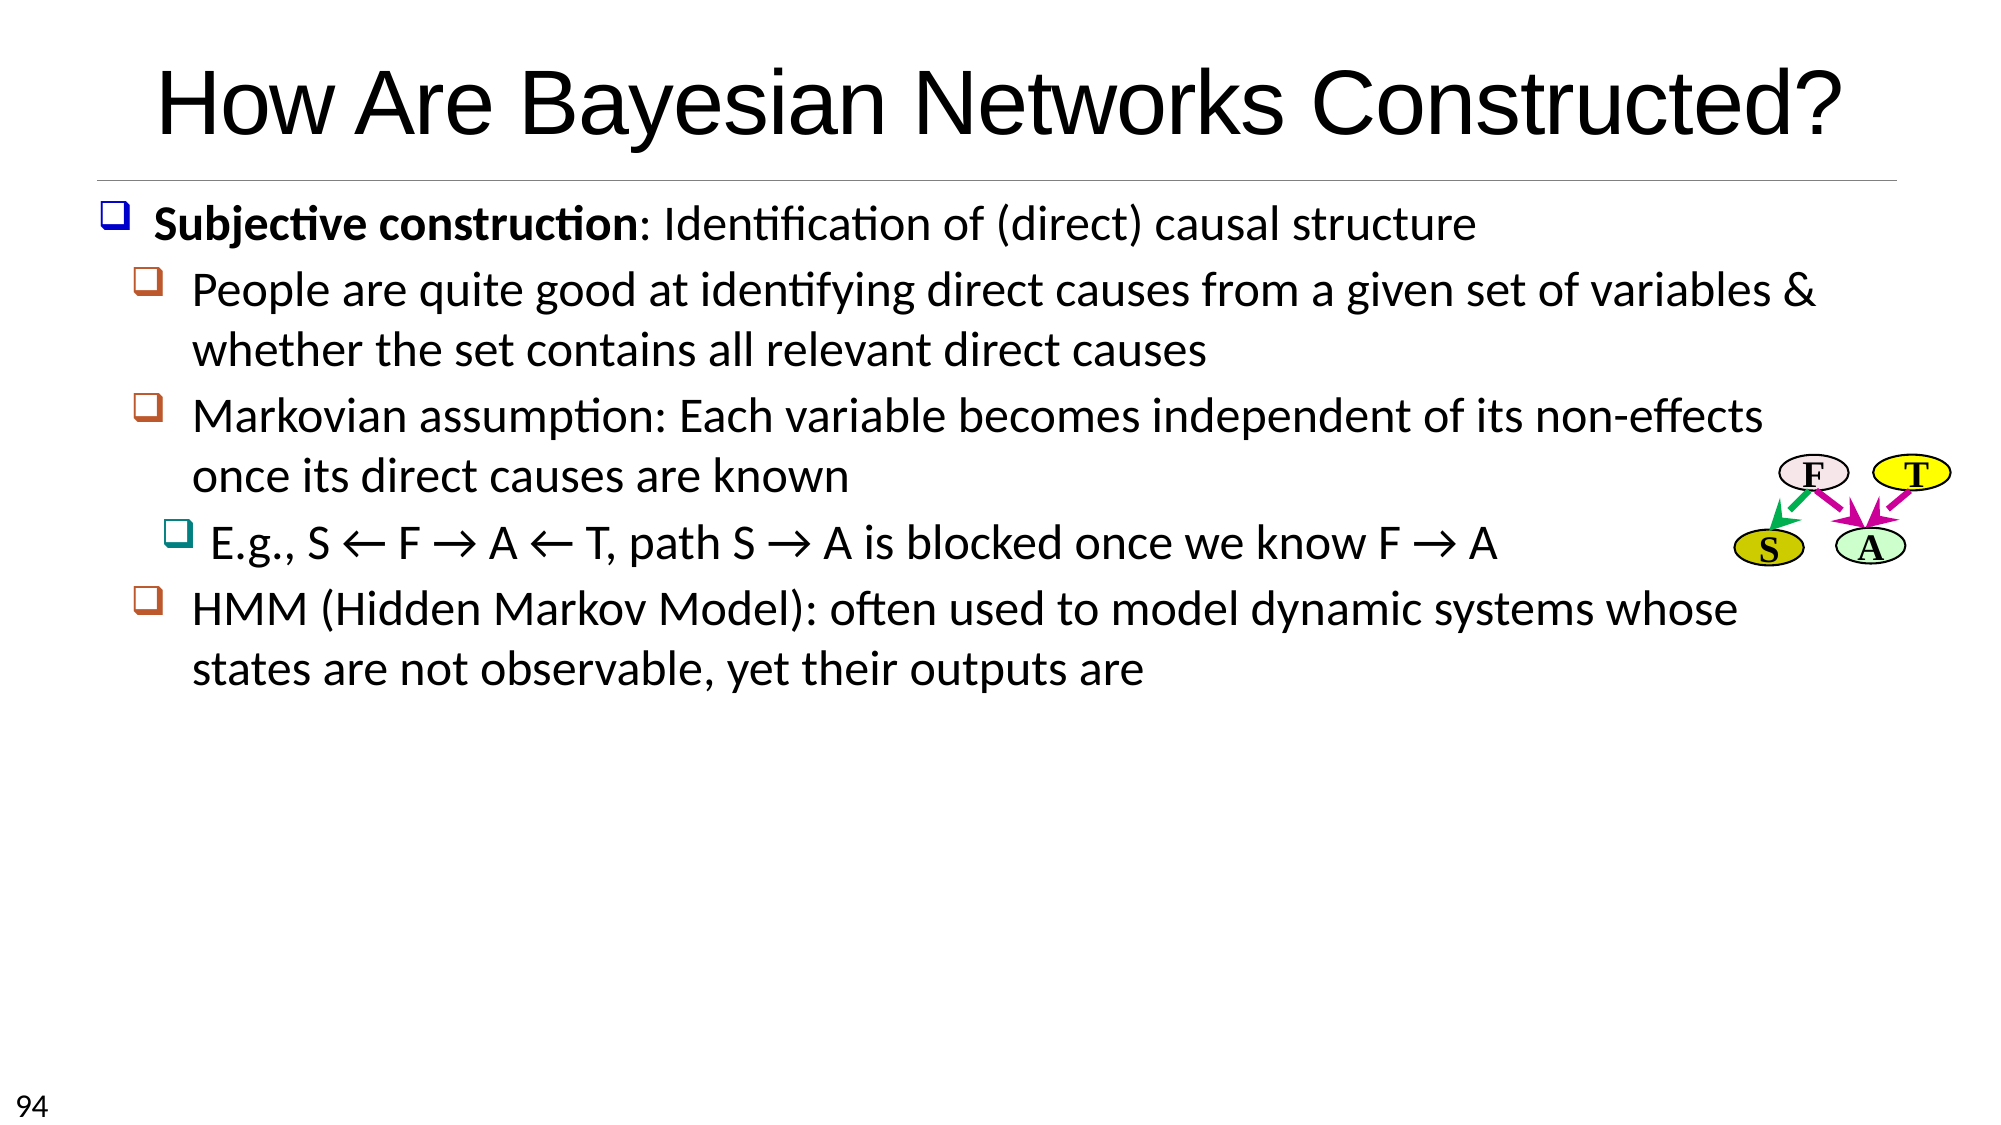

# How Are Bayesian Networks Constructed?
Subjective construction: Identification of (direct) causal structure
People are quite good at identifying direct causes from a given set of variables & whether the set contains all relevant direct causes
Markovian assumption: Each variable becomes independent of its non-effects once its direct causes are known
E.g., S ← F → A ← T, path S → A is blocked once we know F → A
HMM (Hidden Markov Model): often used to model dynamic systems whose states are not observable, yet their outputs are
 T
F

A
S